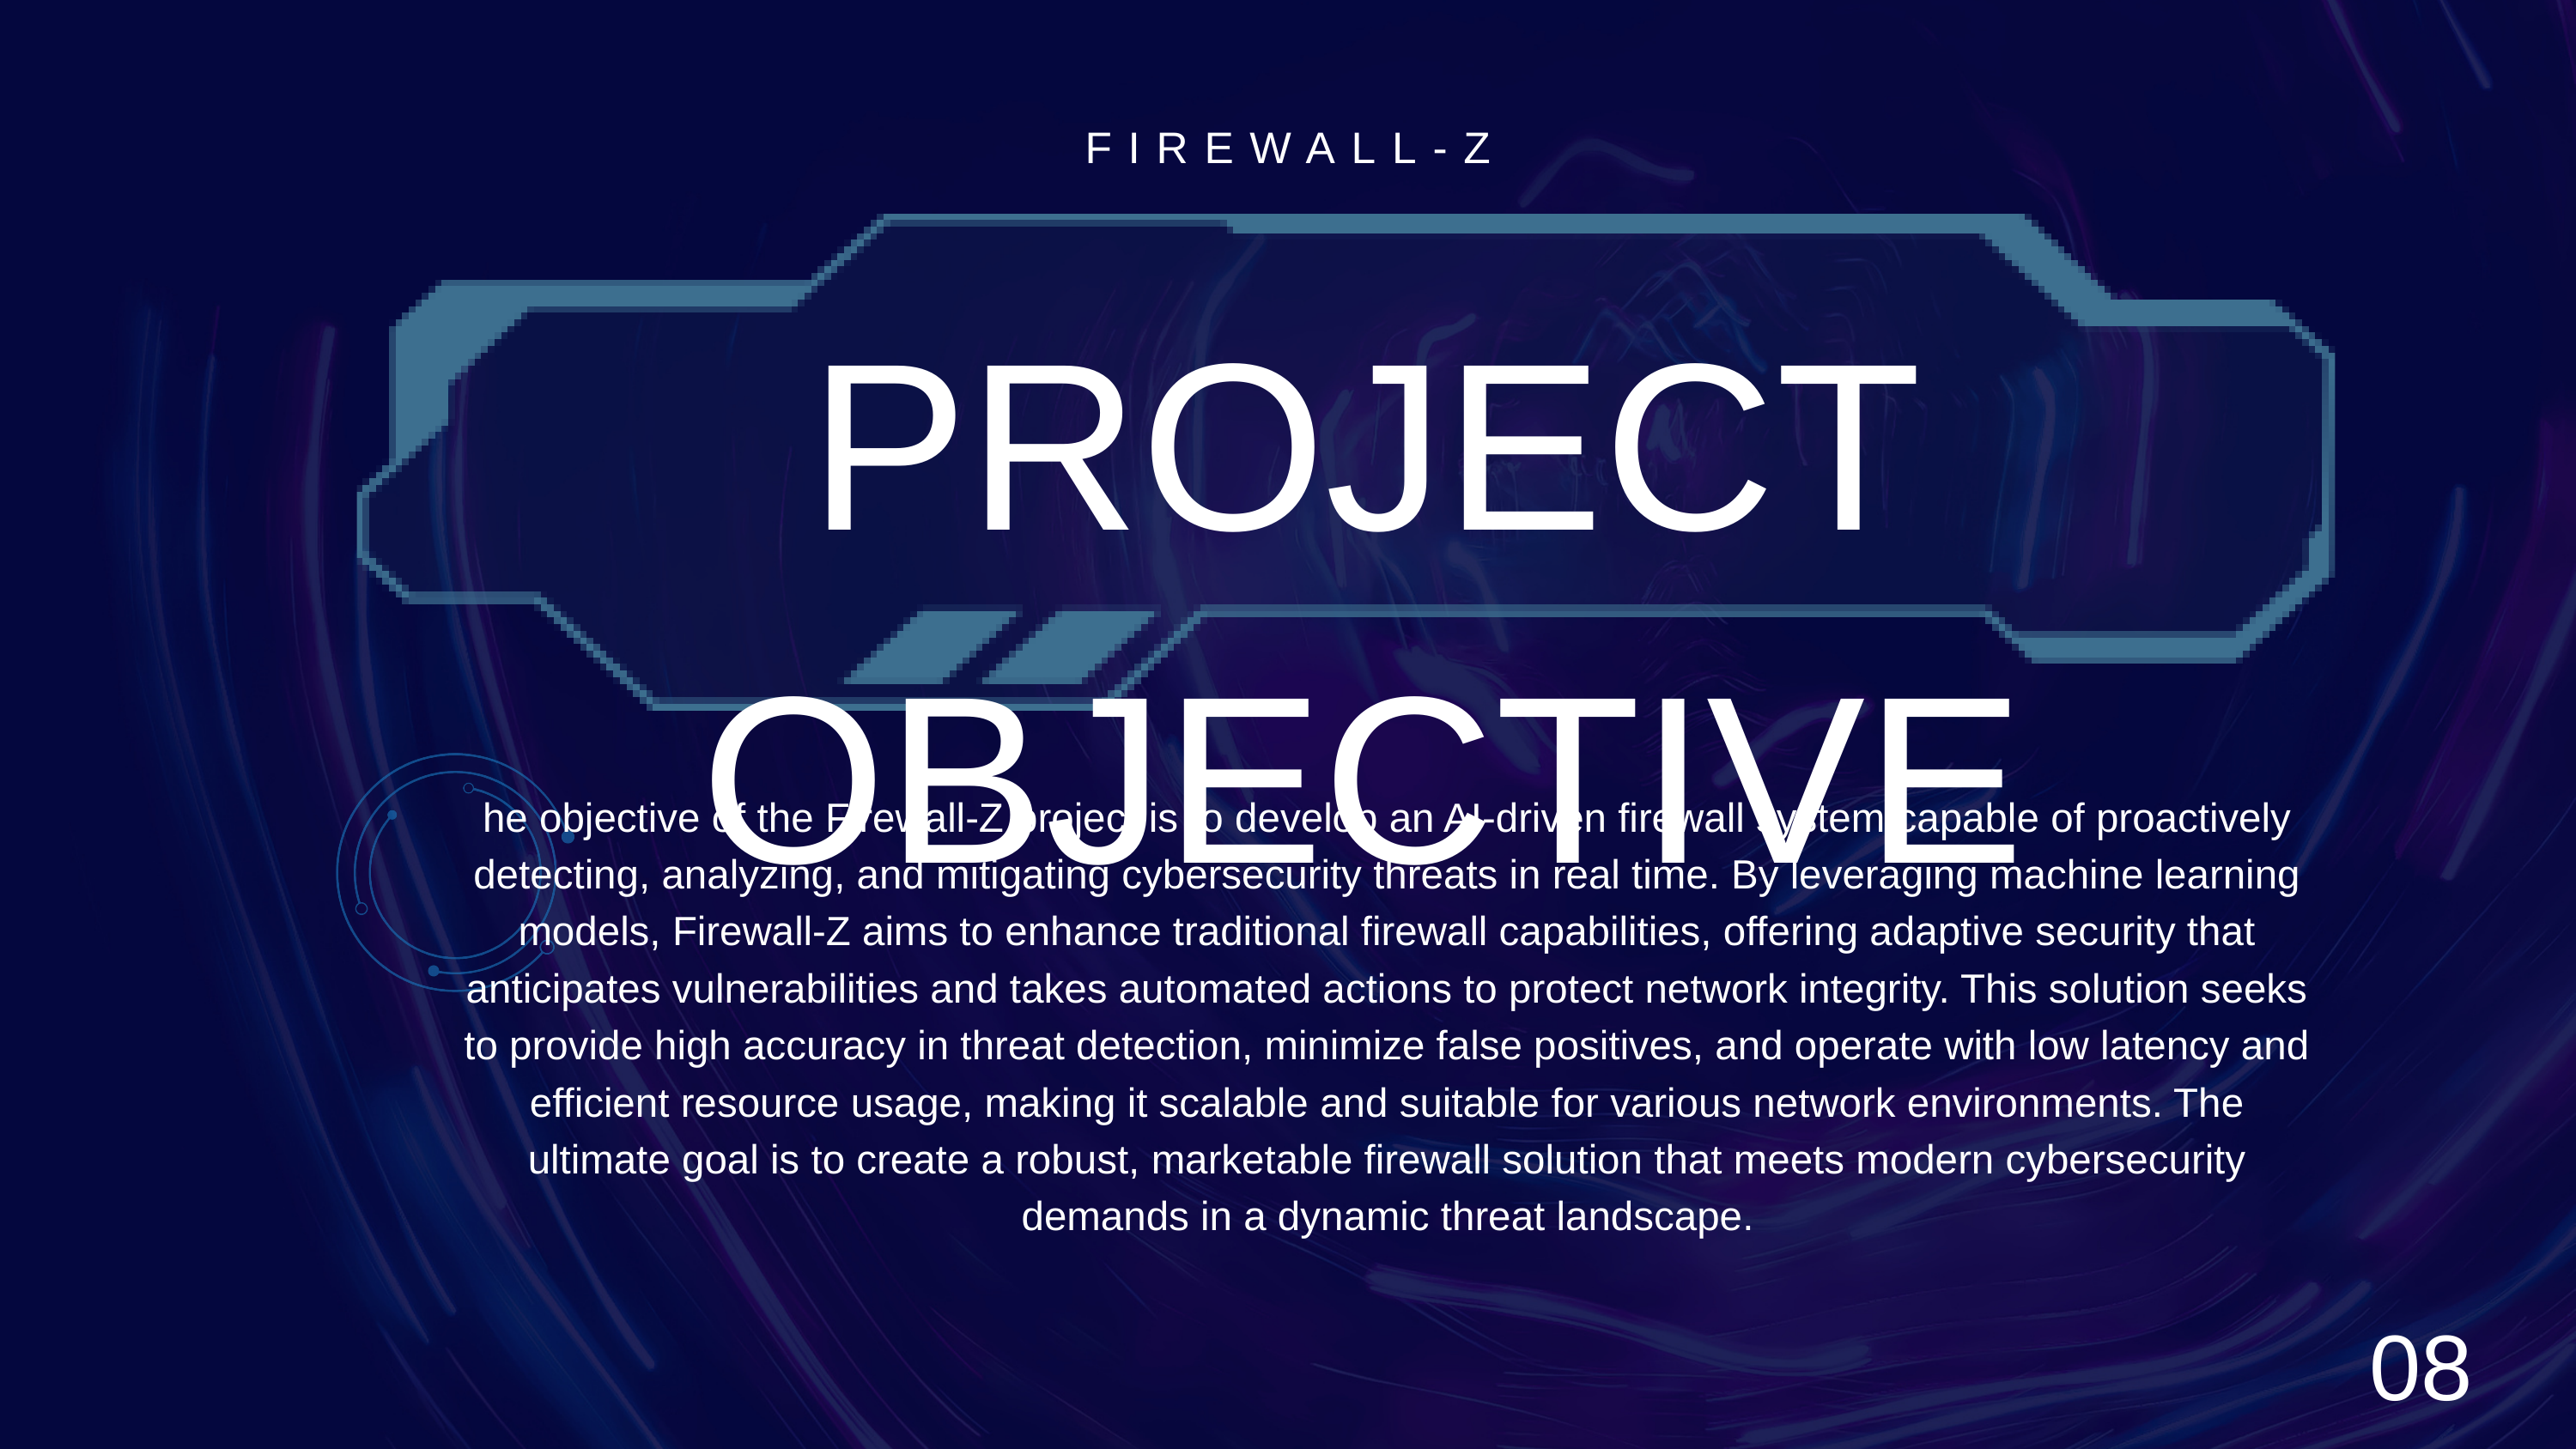

FIREWALL-Z

PROJECT OBJECTIVE

he objective of the Firewall-Z project is to develop an AI-driven firewall system capable of proactively detecting, analyzing, and mitigating cybersecurity threats in real time. By leveraging machine learning models, Firewall-Z aims to enhance traditional firewall capabilities, offering adaptive security that anticipates vulnerabilities and takes automated actions to protect network integrity. This solution seeks to provide high accuracy in threat detection, minimize false positives, and operate with low latency and efficient resource usage, making it scalable and suitable for various network environments. The ultimate goal is to create a robust, marketable firewall solution that meets modern cybersecurity demands in a dynamic threat landscape.
08